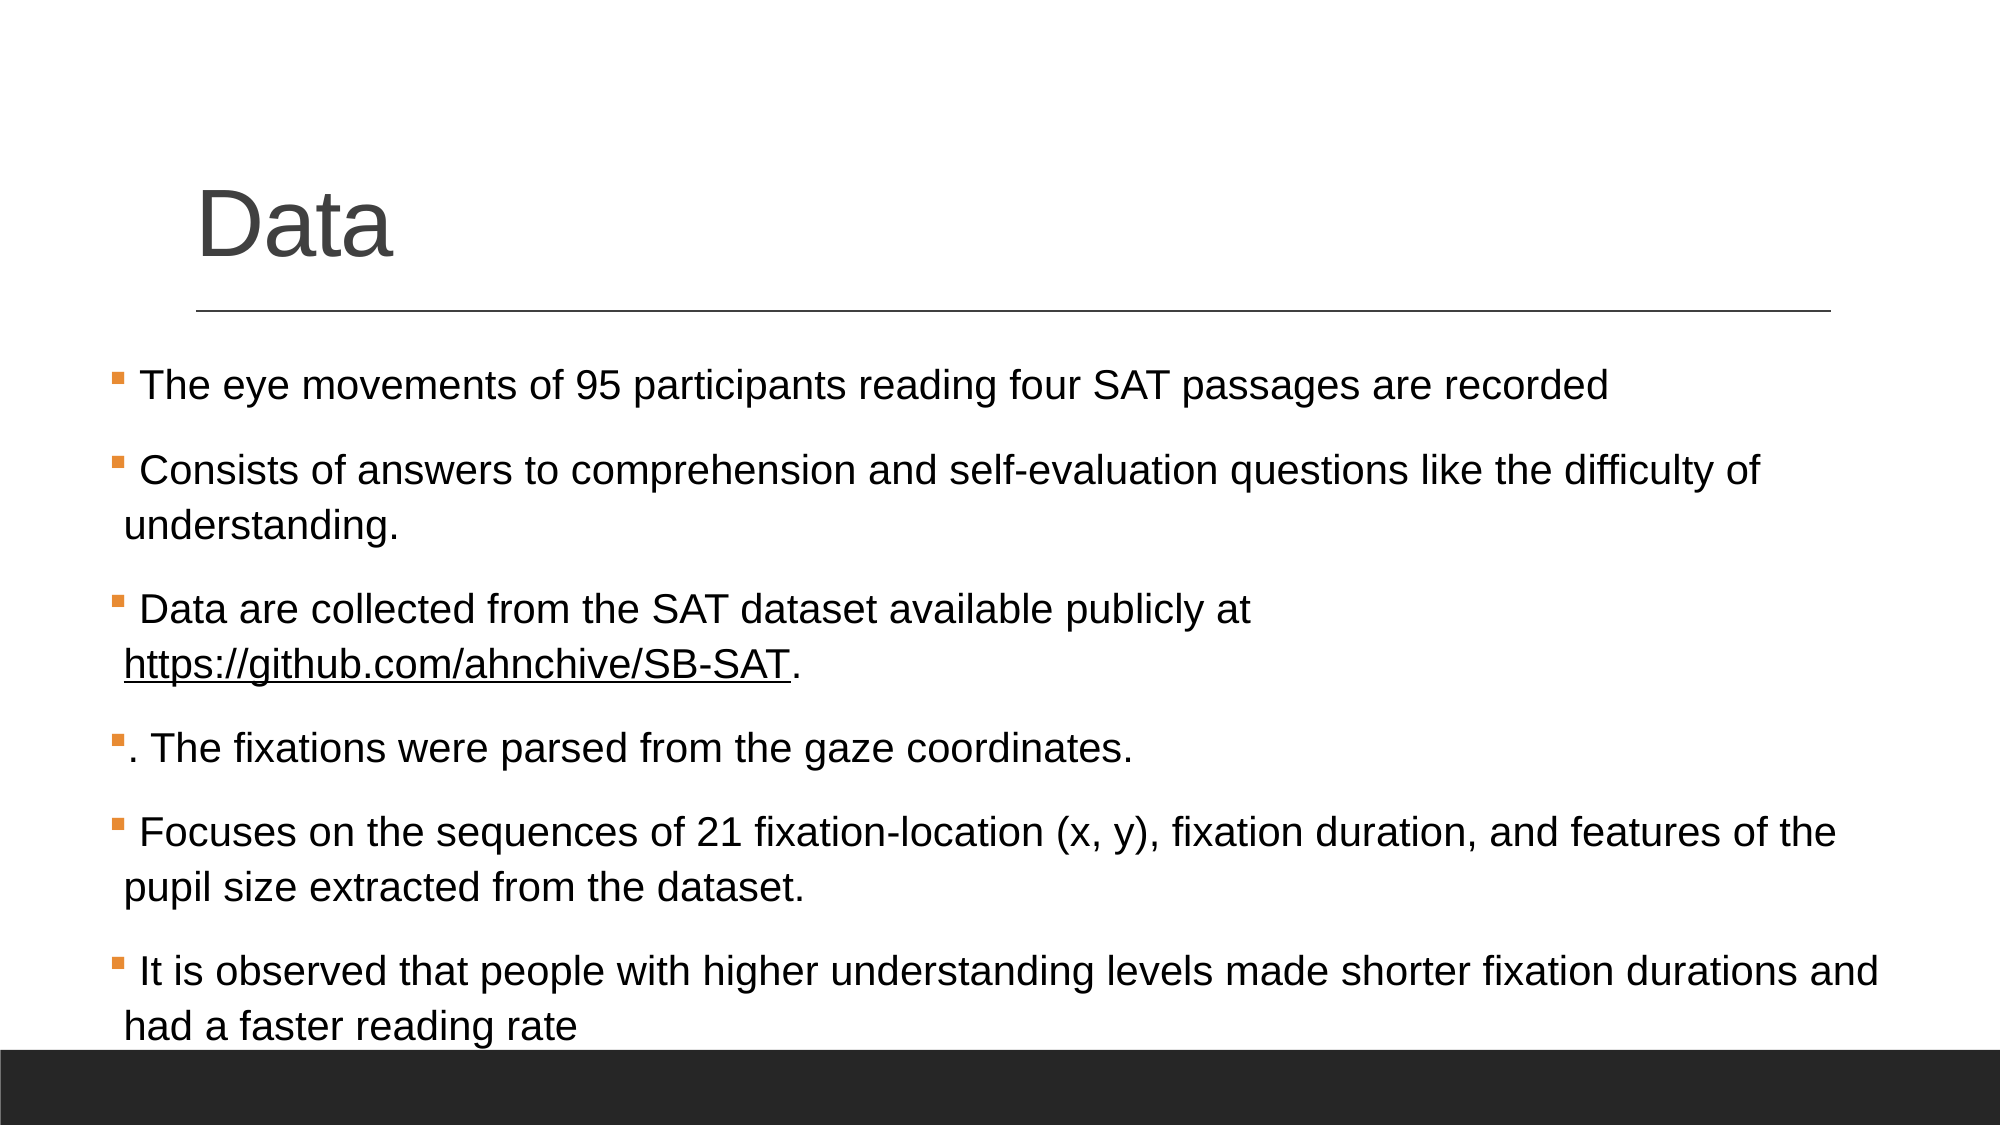

# Data
 The eye movements of 95 participants reading four SAT passages are recorded
 Consists of answers to comprehension and self-evaluation questions like the difficulty of understanding.
 Data are collected from the SAT dataset available publicly at https://github.com/ahnchive/SB-SAT.
. The fixations were parsed from the gaze coordinates.
 Focuses on the sequences of 21 fixation-location (x, y), fixation duration, and features of the pupil size extracted from the dataset.
 It is observed that people with higher understanding levels made shorter fixation durations and had a faster reading rate